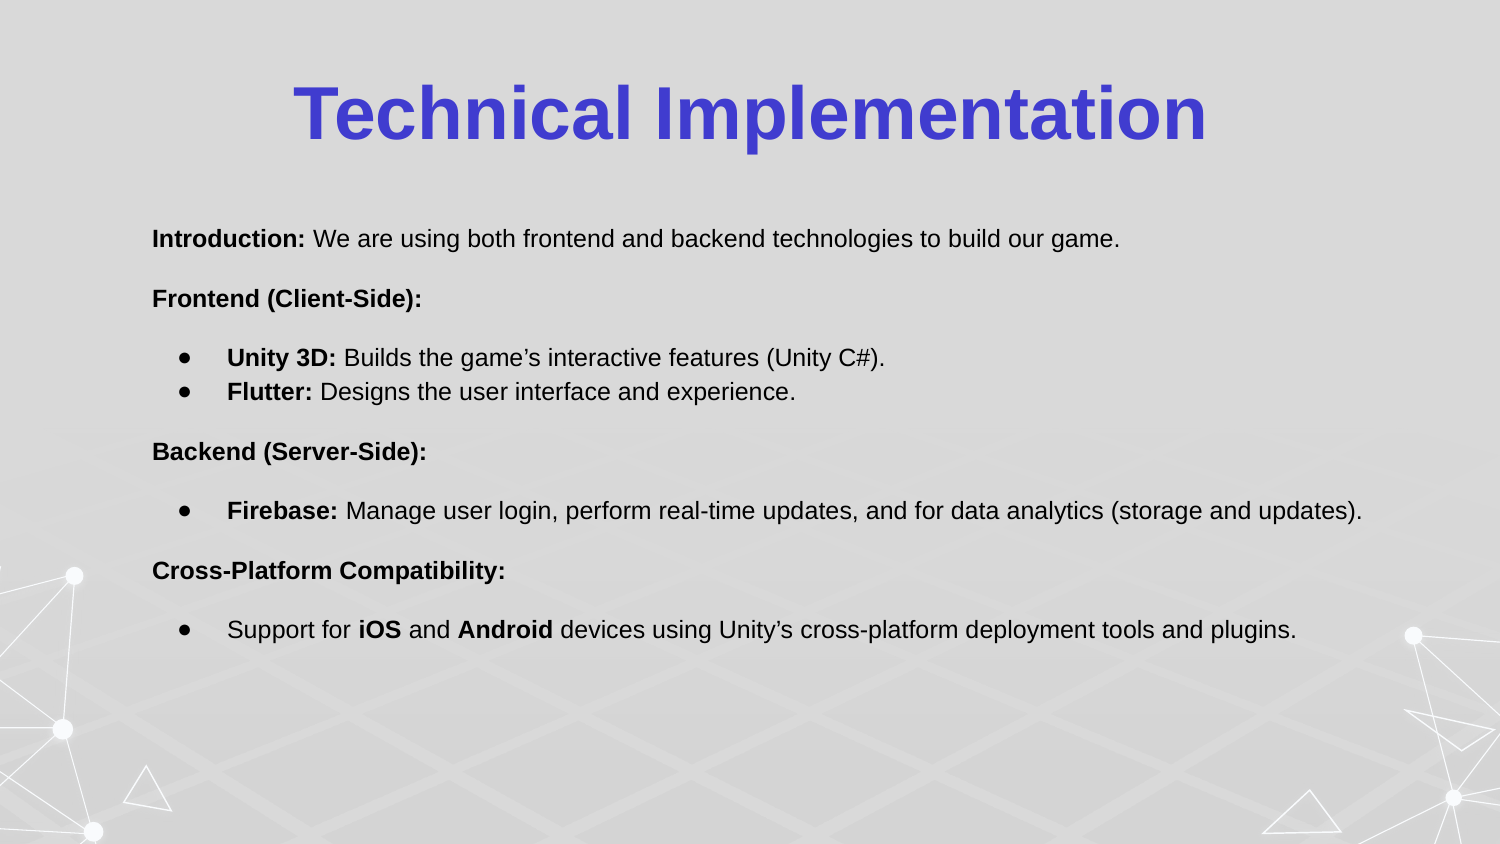

Technical Implementation
Introduction: We are using both frontend and backend technologies to build our game.
Frontend (Client-Side):
Unity 3D: Builds the game’s interactive features (Unity C#).
Flutter: Designs the user interface and experience.
Backend (Server-Side):
Firebase: Manage user login, perform real-time updates, and for data analytics (storage and updates).
Cross-Platform Compatibility:
Support for iOS and Android devices using Unity’s cross-platform deployment tools and plugins.